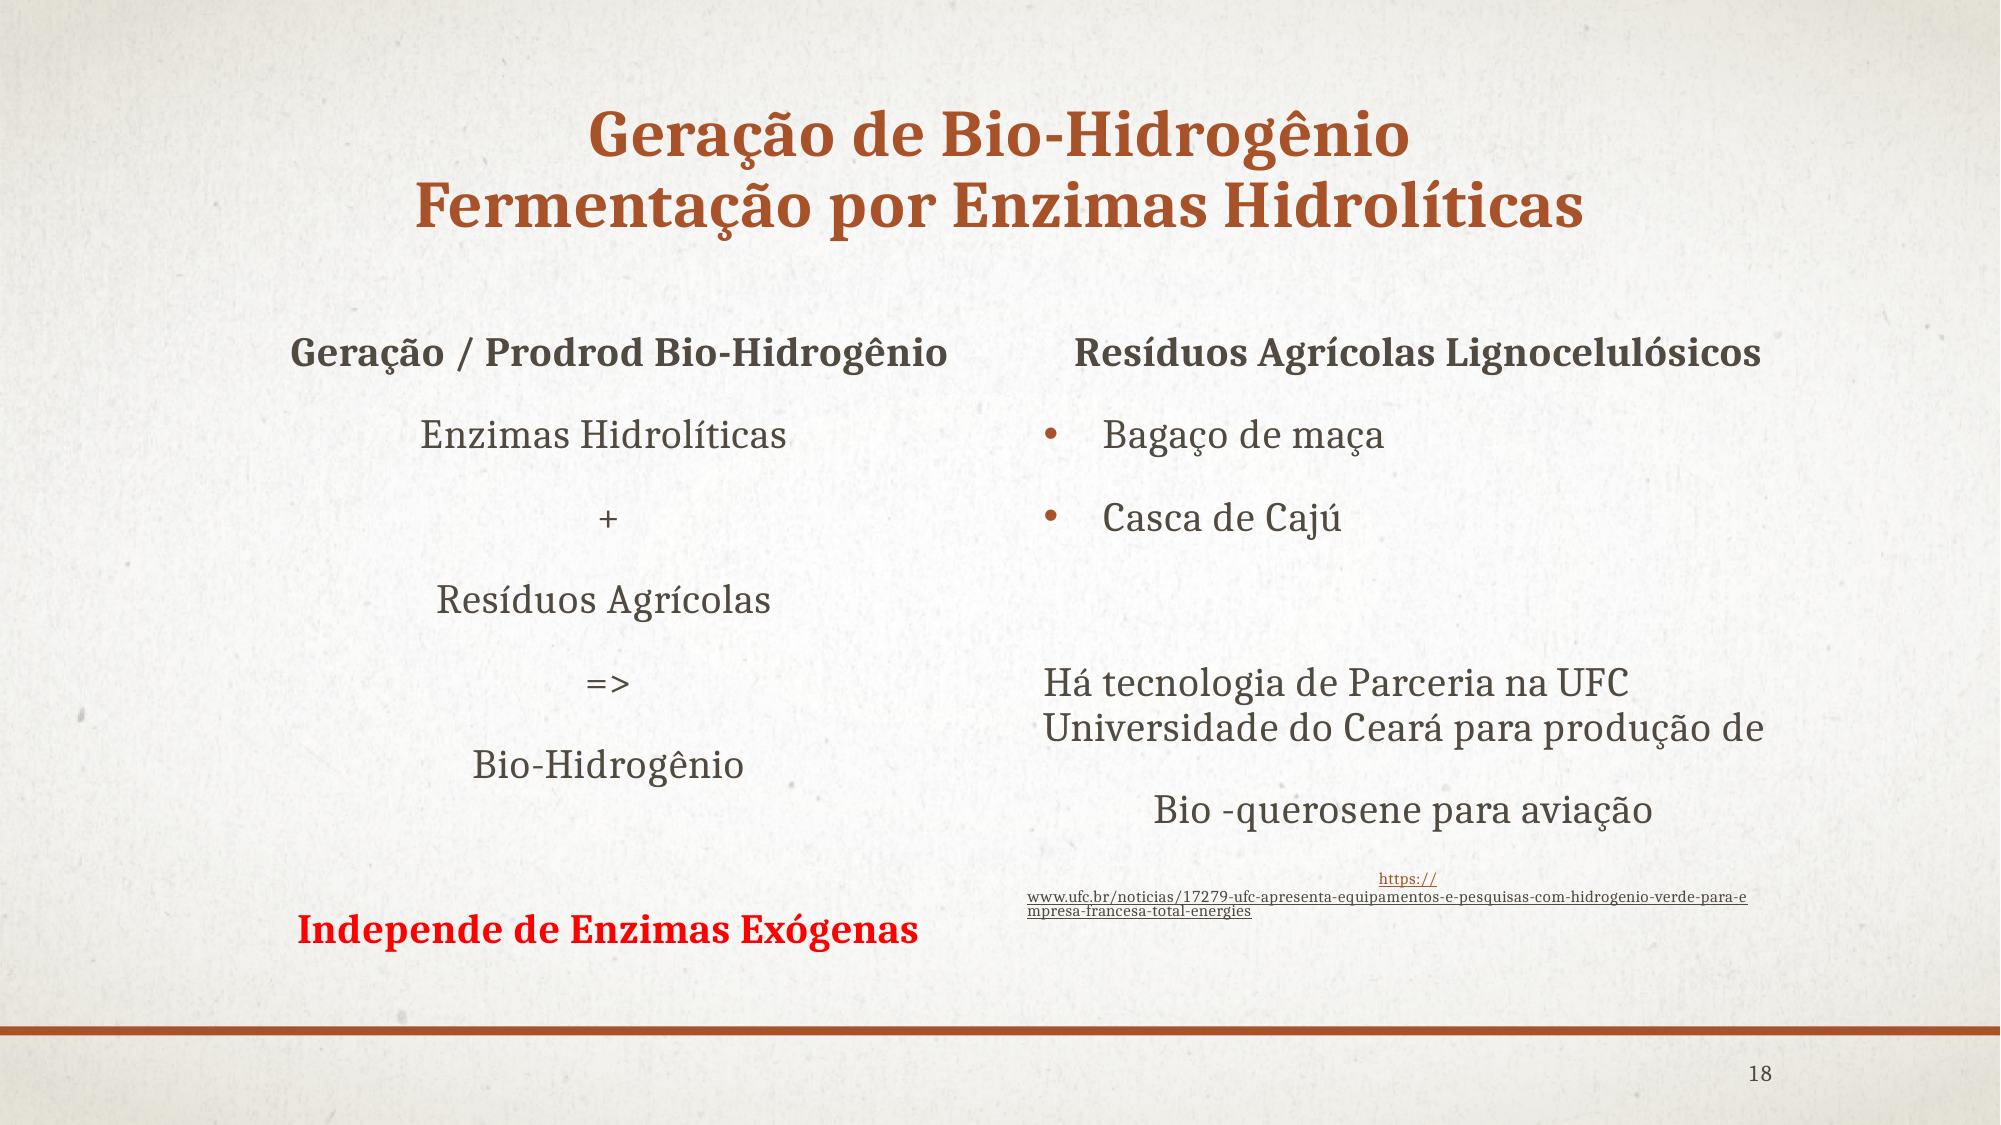

# Geração de Bio-Hidrogênio Fermentação por Enzimas Hidrolíticas
Geração / Prodrod Bio-Hidrogênio
Resíduos Agrícolas Lignocelulósicos
Enzimas Hidrolíticas
+
Resíduos Agrícolas
=>
Bio-Hidrogênio

Independe de Enzimas Exógenas

Bagaço de maça
Casca de Cajú

Há tecnologia de Parceria na UFC Universidade do Ceará para produção de
Bio -querosene para aviação
https://www.ufc.br/noticias/17279-ufc-apresenta-equipamentos-e-pesquisas-com-hidrogenio-verde-para-empresa-francesa-total-energies

18